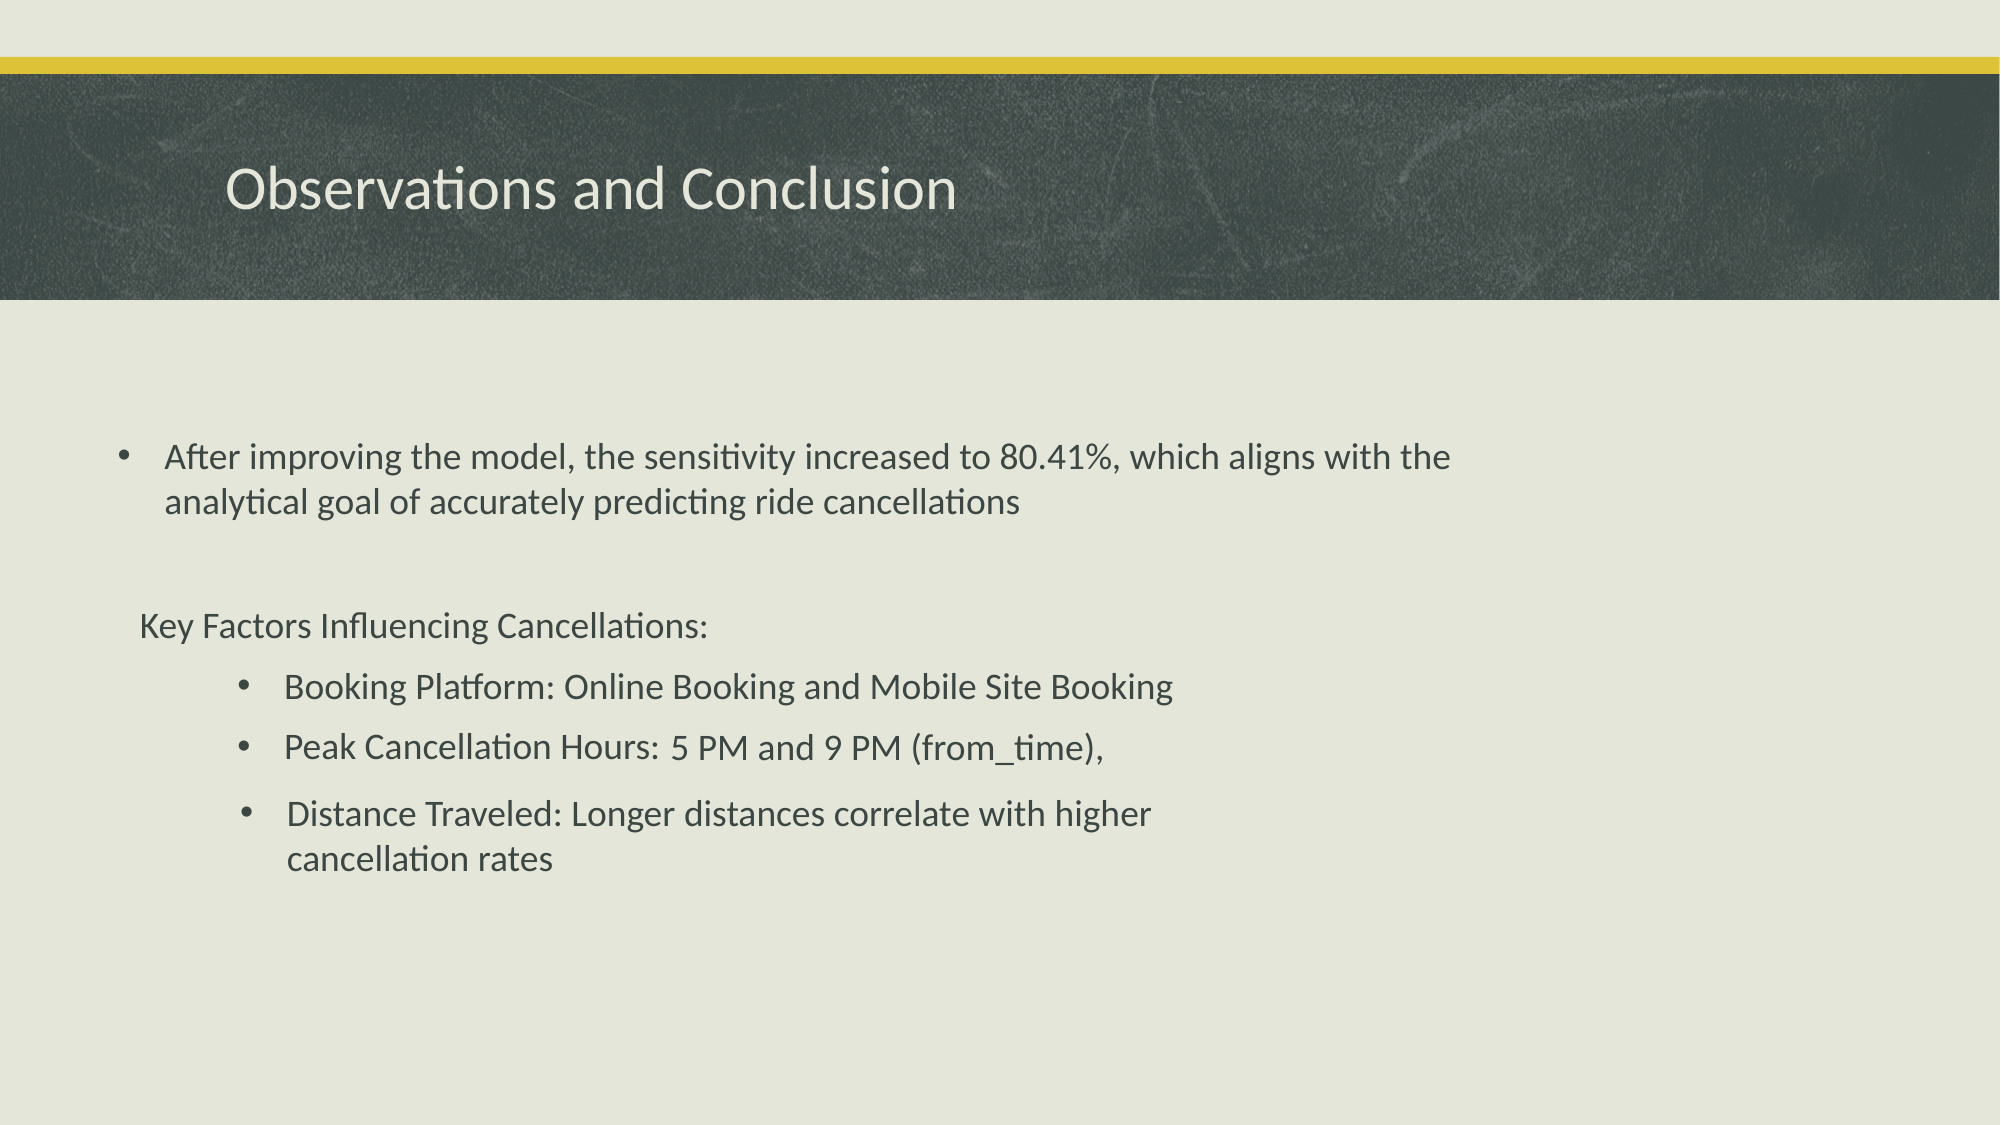

# Observations and Conclusion
After improving the model, the sensitivity increased to 80.41%, which aligns with the analytical goal of accurately predicting ride cancellations
Key Factors Influencing Cancellations:
Booking Platform: Online Booking and Mobile Site Booking
Peak Cancellation Hours:
5 PM and 9 PM (from_time),
Distance Traveled: Longer distances correlate with higher cancellation rates